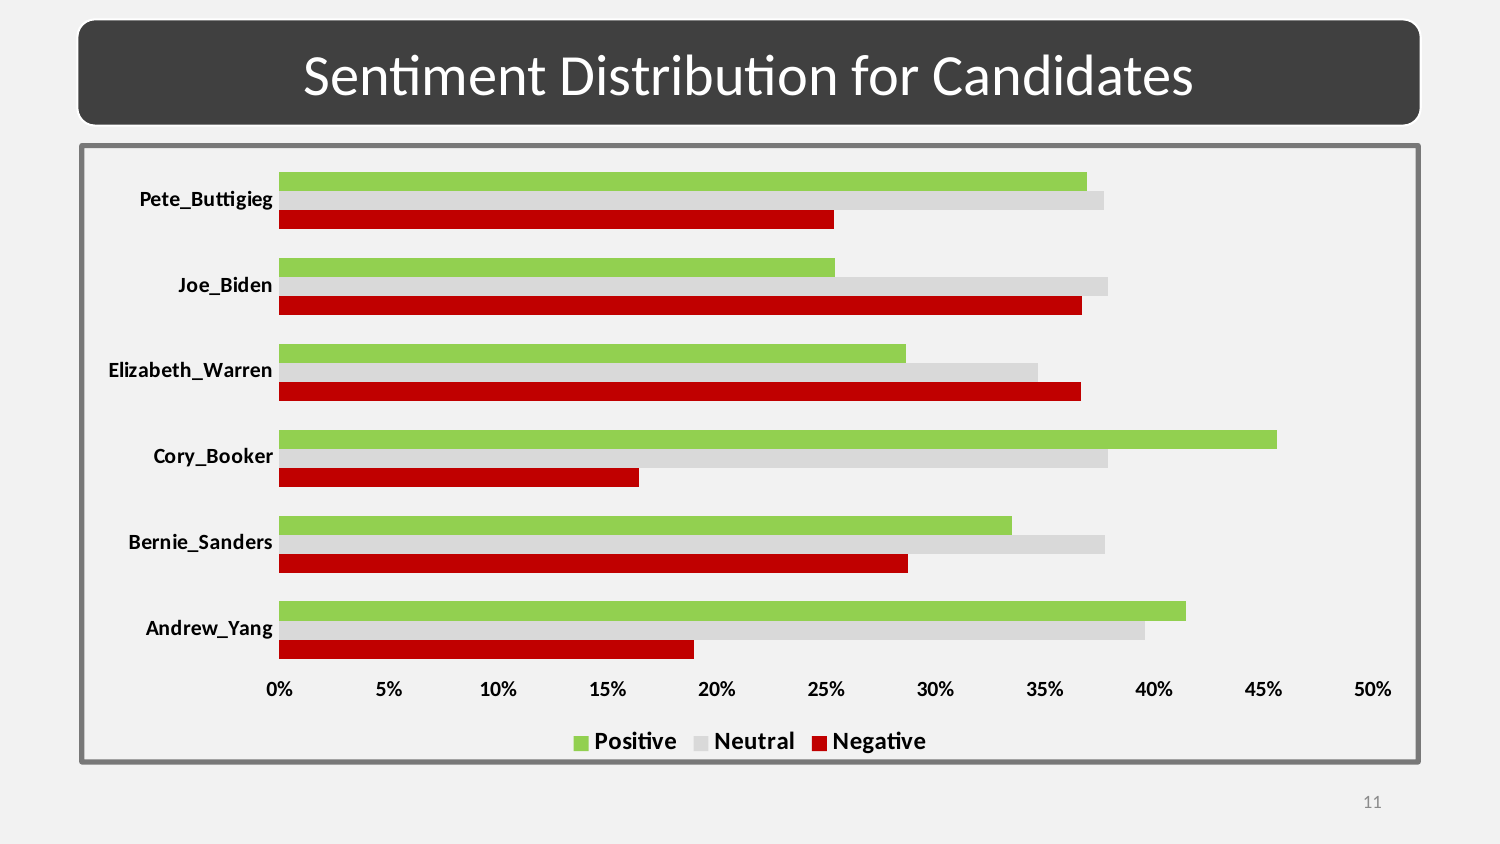

Sentiment Distribution for Candidates

### Chart

| Category | Negative | Neutral | Positive |
|---|---|---|---|
| Andrew_Yang | 0.18984032122513775 | 0.395648519936502 | 0.41451115883836026 |
| Bernie_Sanders | 0.28740941307637174 | 0.37771760770884766 | 0.3348729792147806 |
| Cory_Booker | 0.16459016393442624 | 0.37901639344262295 | 0.45639344262295084 |
| Elizabeth_Warren | 0.36666243171134544 | 0.3469698894676661 | 0.28636767882098846 |
| Joe_Biden | 0.36702252006545627 | 0.37871113535416506 | 0.2542663445803787 |
| Pete_Buttigieg | 0.25372769494011244 | 0.3769249572231728 | 0.36934734783671475 |
11